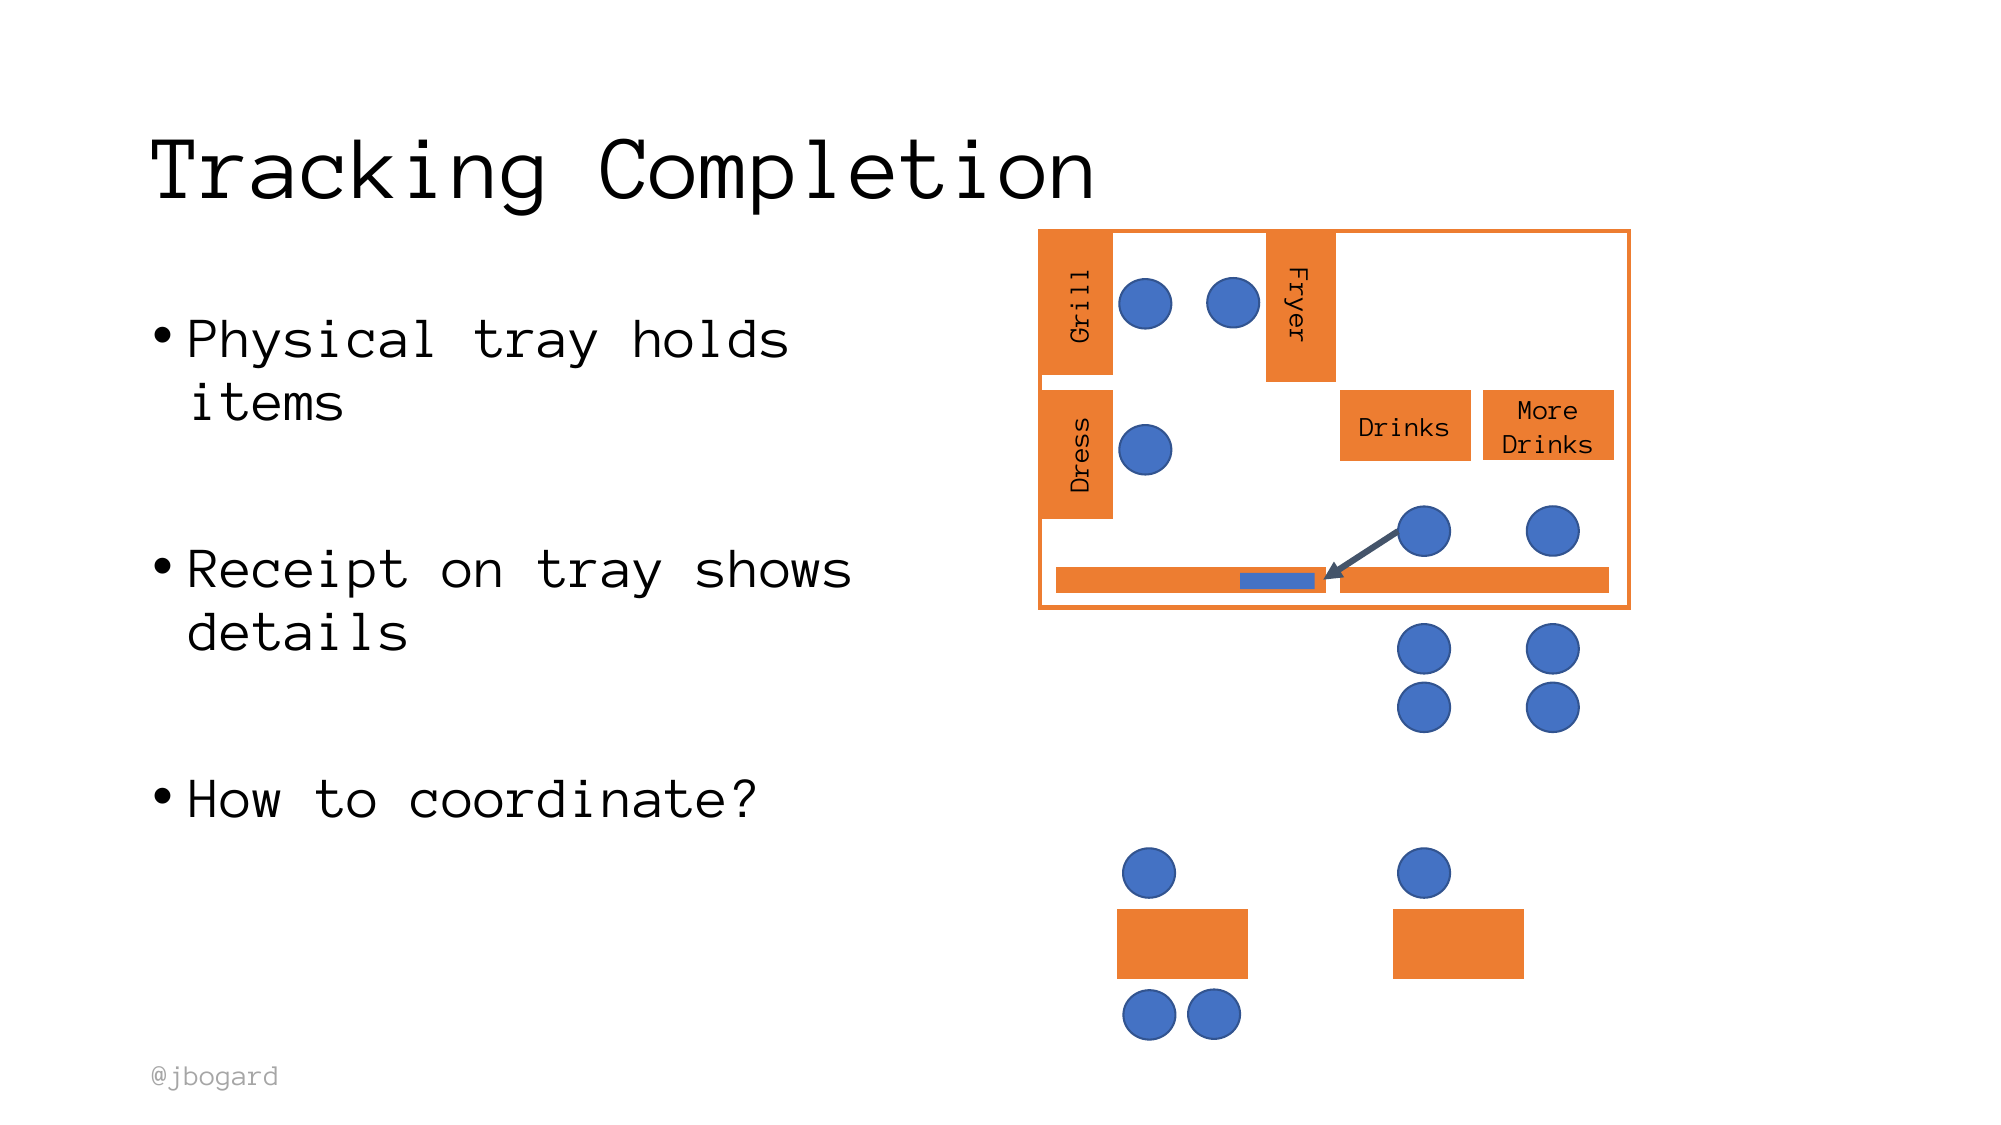

# Tracking Completion

Grill
Fryer

Physical tray holds items

Receipt on tray shows details

How to coordinate?
More Drinks
Drinks
Dress